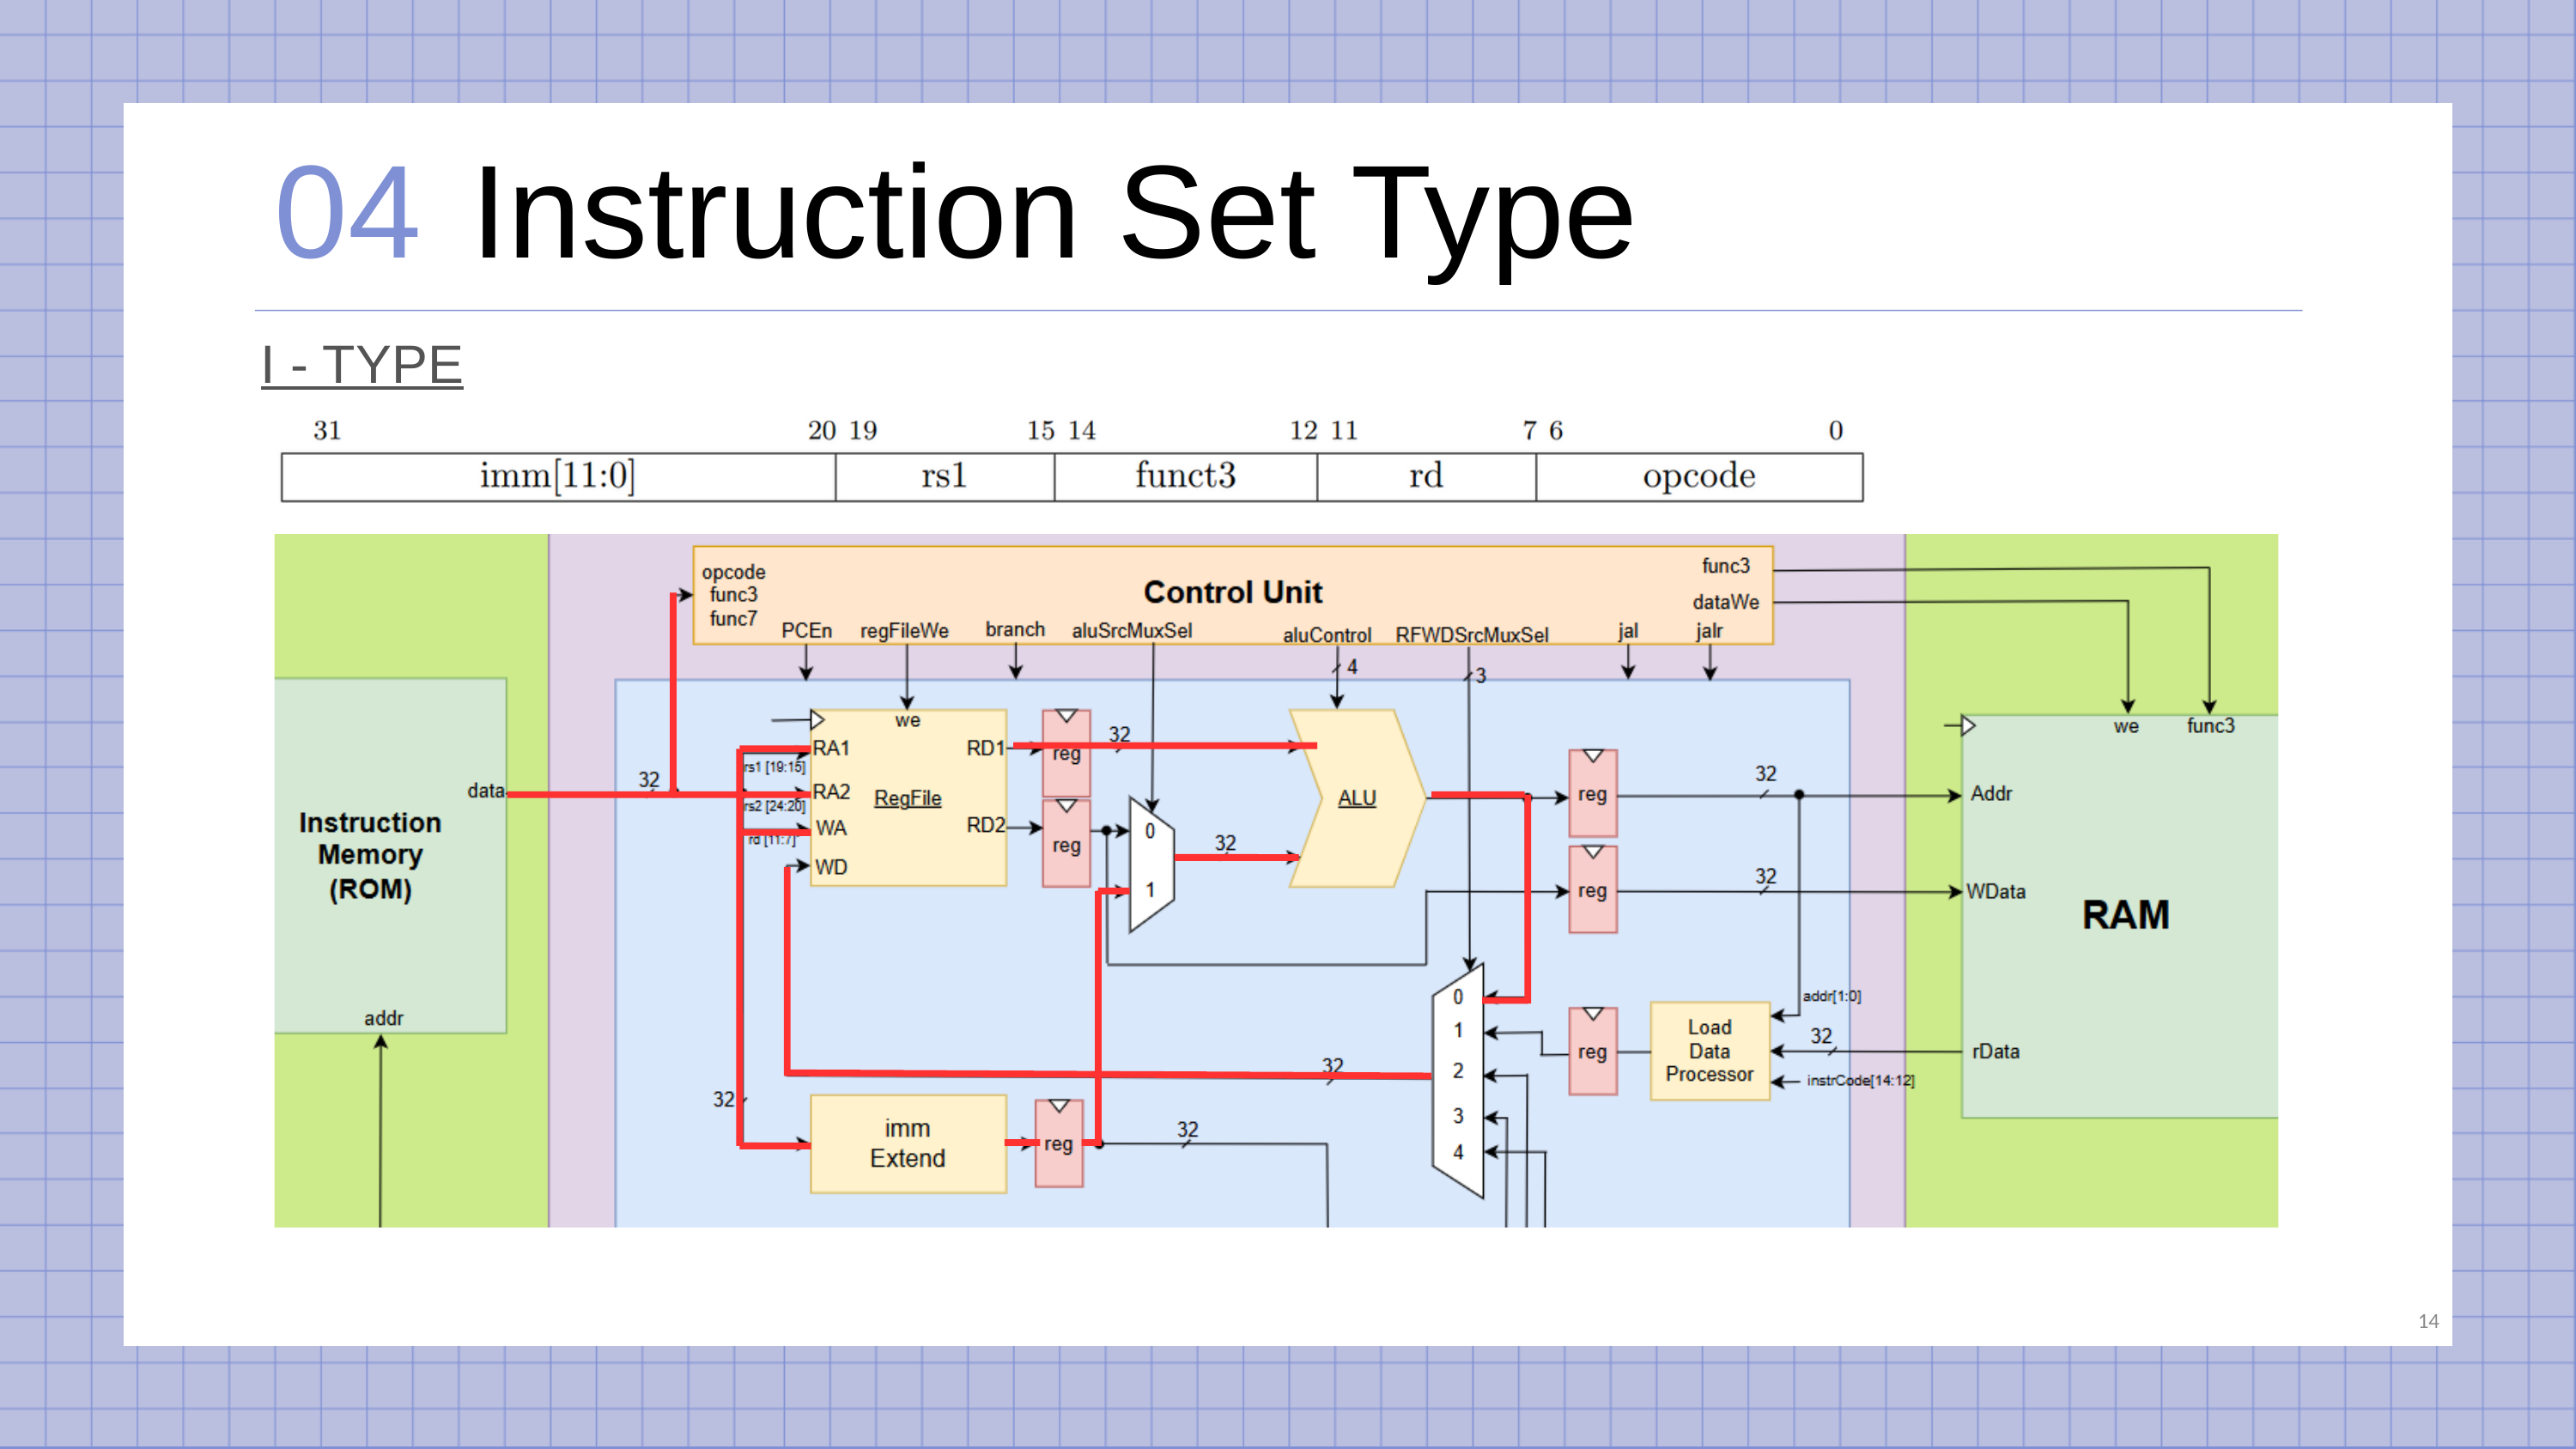

04
Instruction Set Type

I - TYPE

14